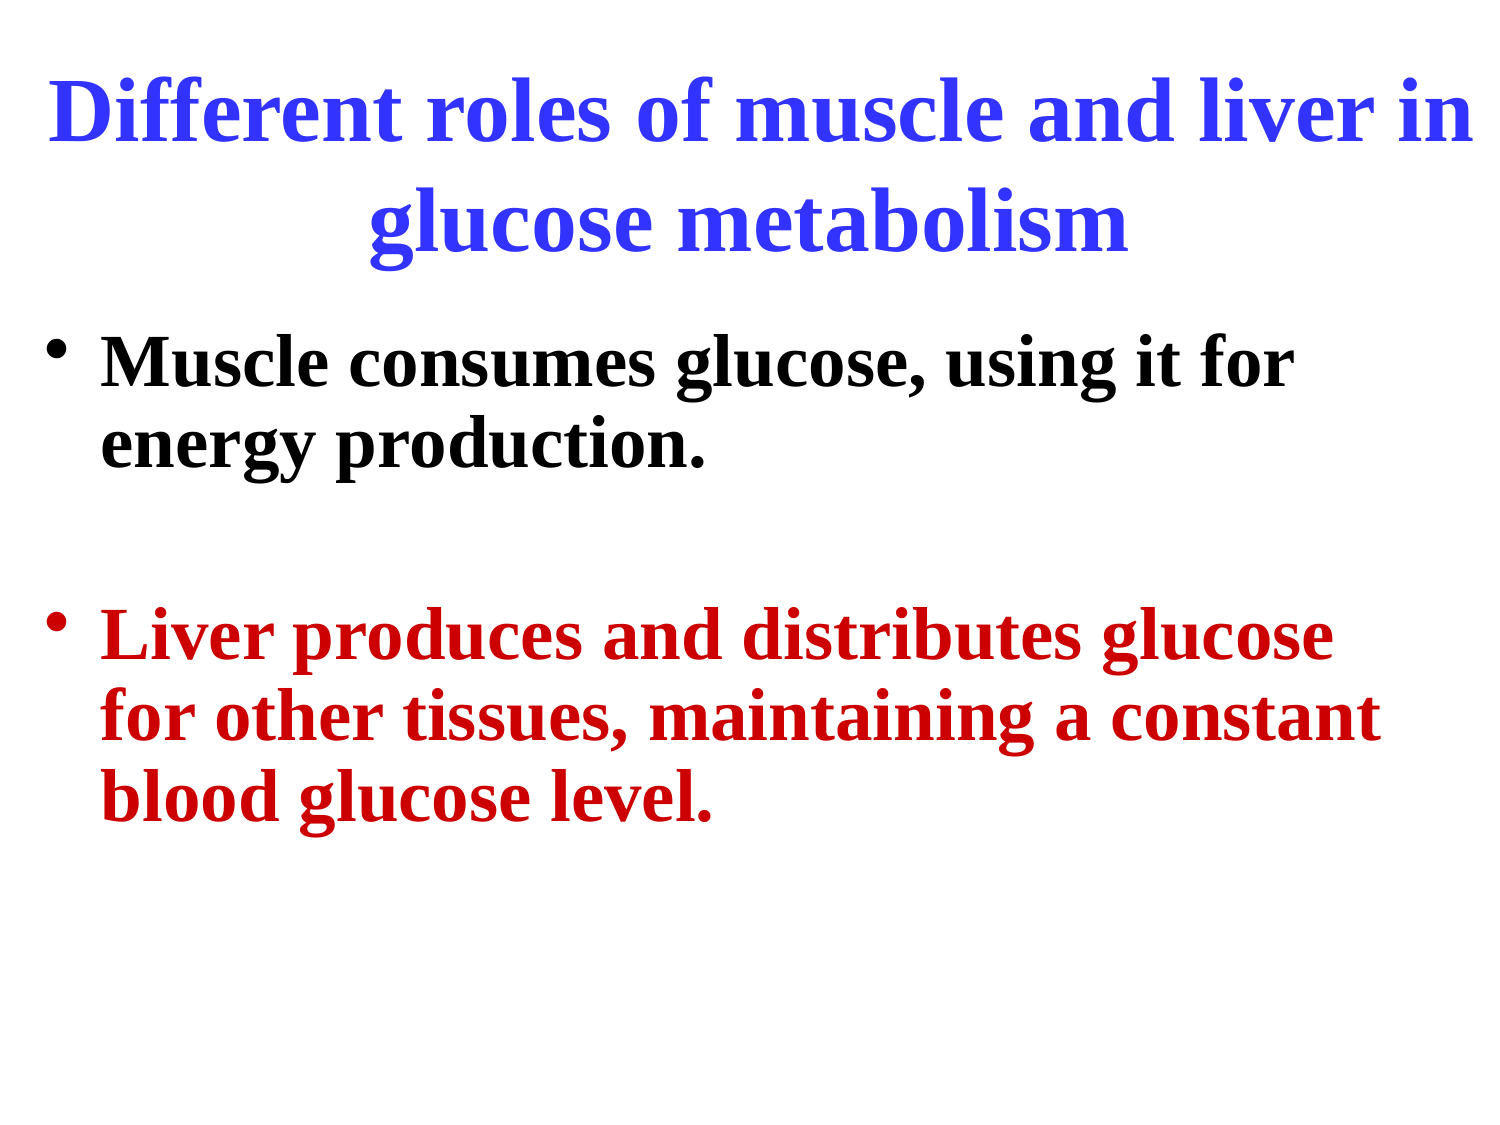

# Different roles of muscle and liver in glucose metabolism
Muscle consumes glucose, using it for energy production.

Liver produces and distributes glucose for other tissues, maintaining a constant blood glucose level.